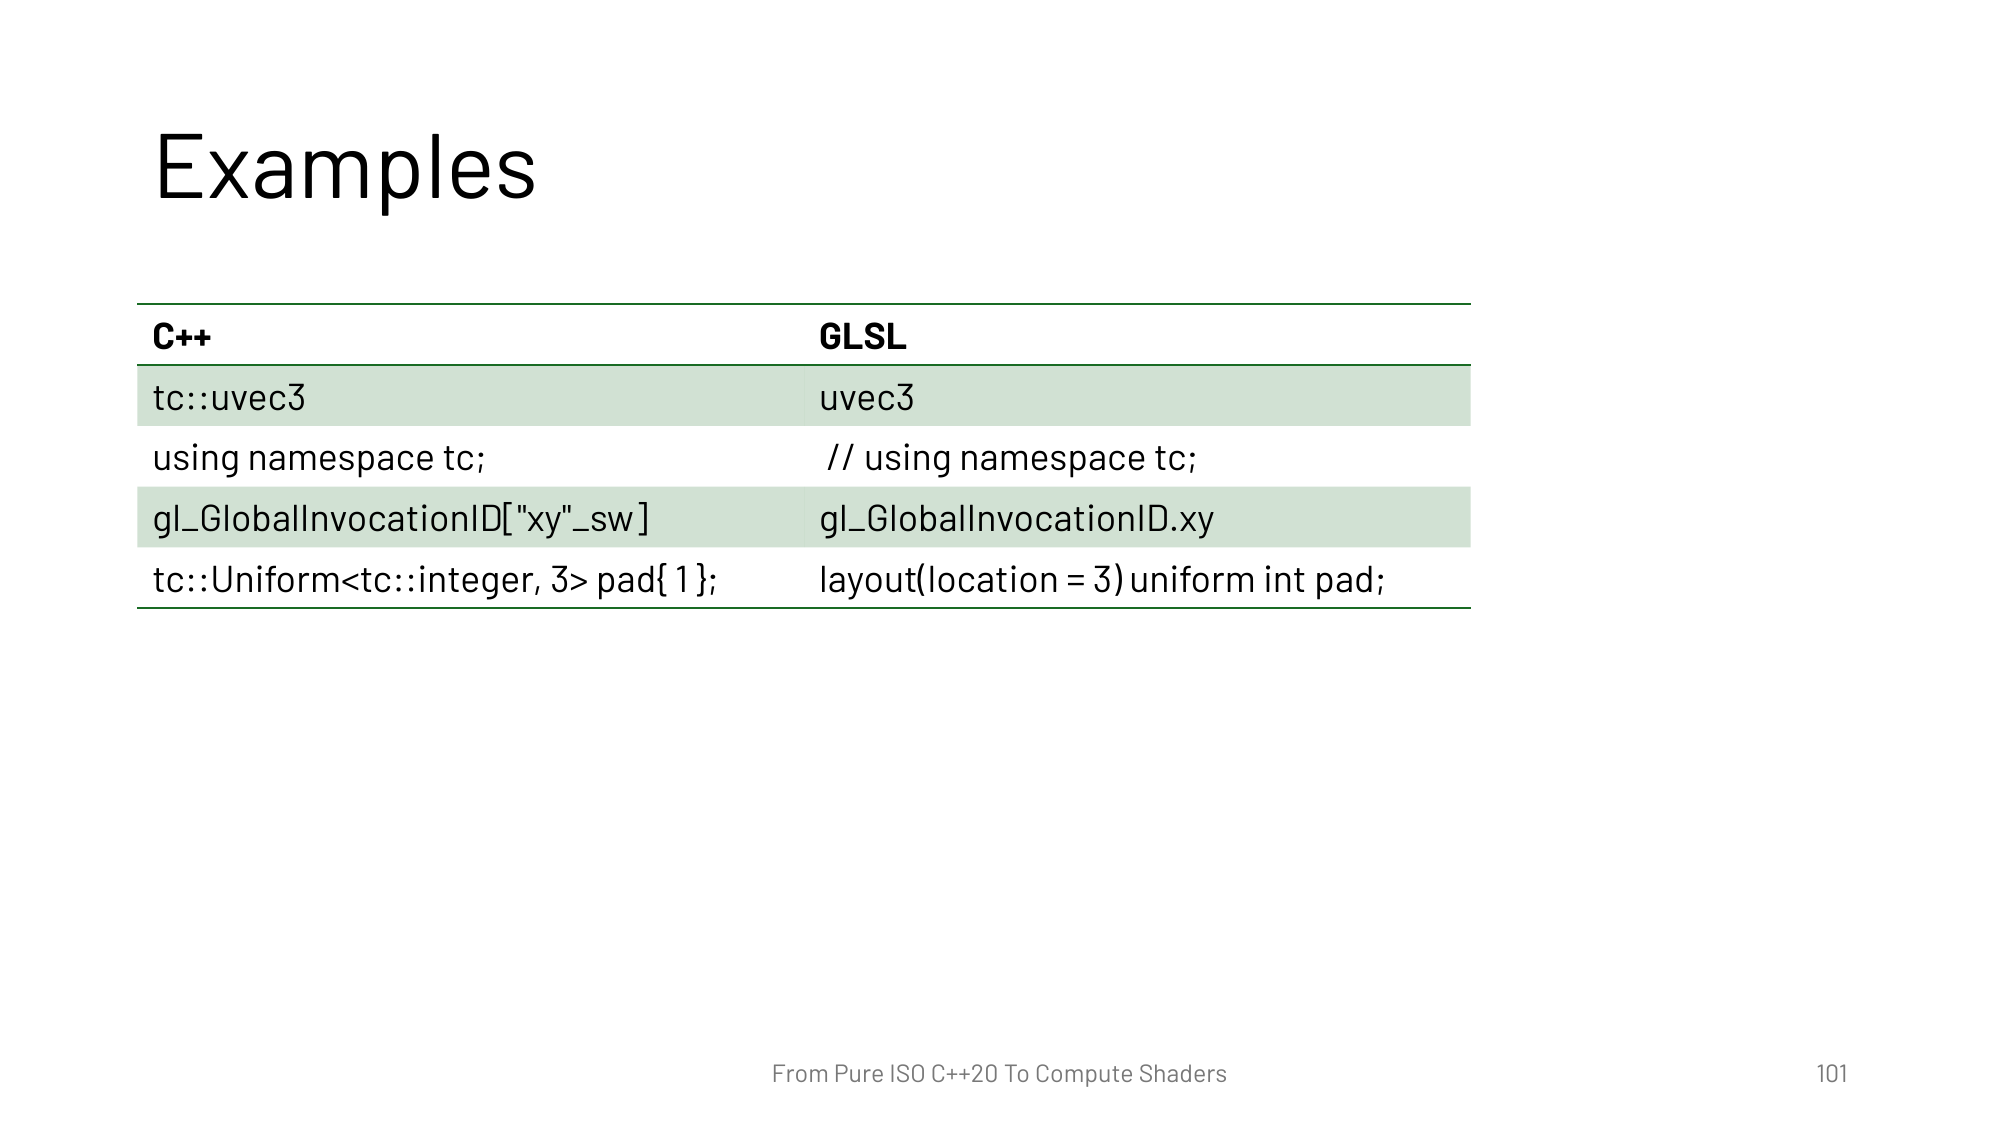

# Examples
| C++ | GLSL |
| --- | --- |
| tc::uvec3 | uvec3 |
| using namespace tc; | // using namespace tc; |
| gl\_GlobalInvocationID["xy"\_sw] | gl\_GlobalInvocationID.xy |
| tc::Uniform<tc::integer, 3> pad{ 1 }; | layout(location = 3) uniform int pad; |
From Pure ISO C++20 To Compute Shaders
101